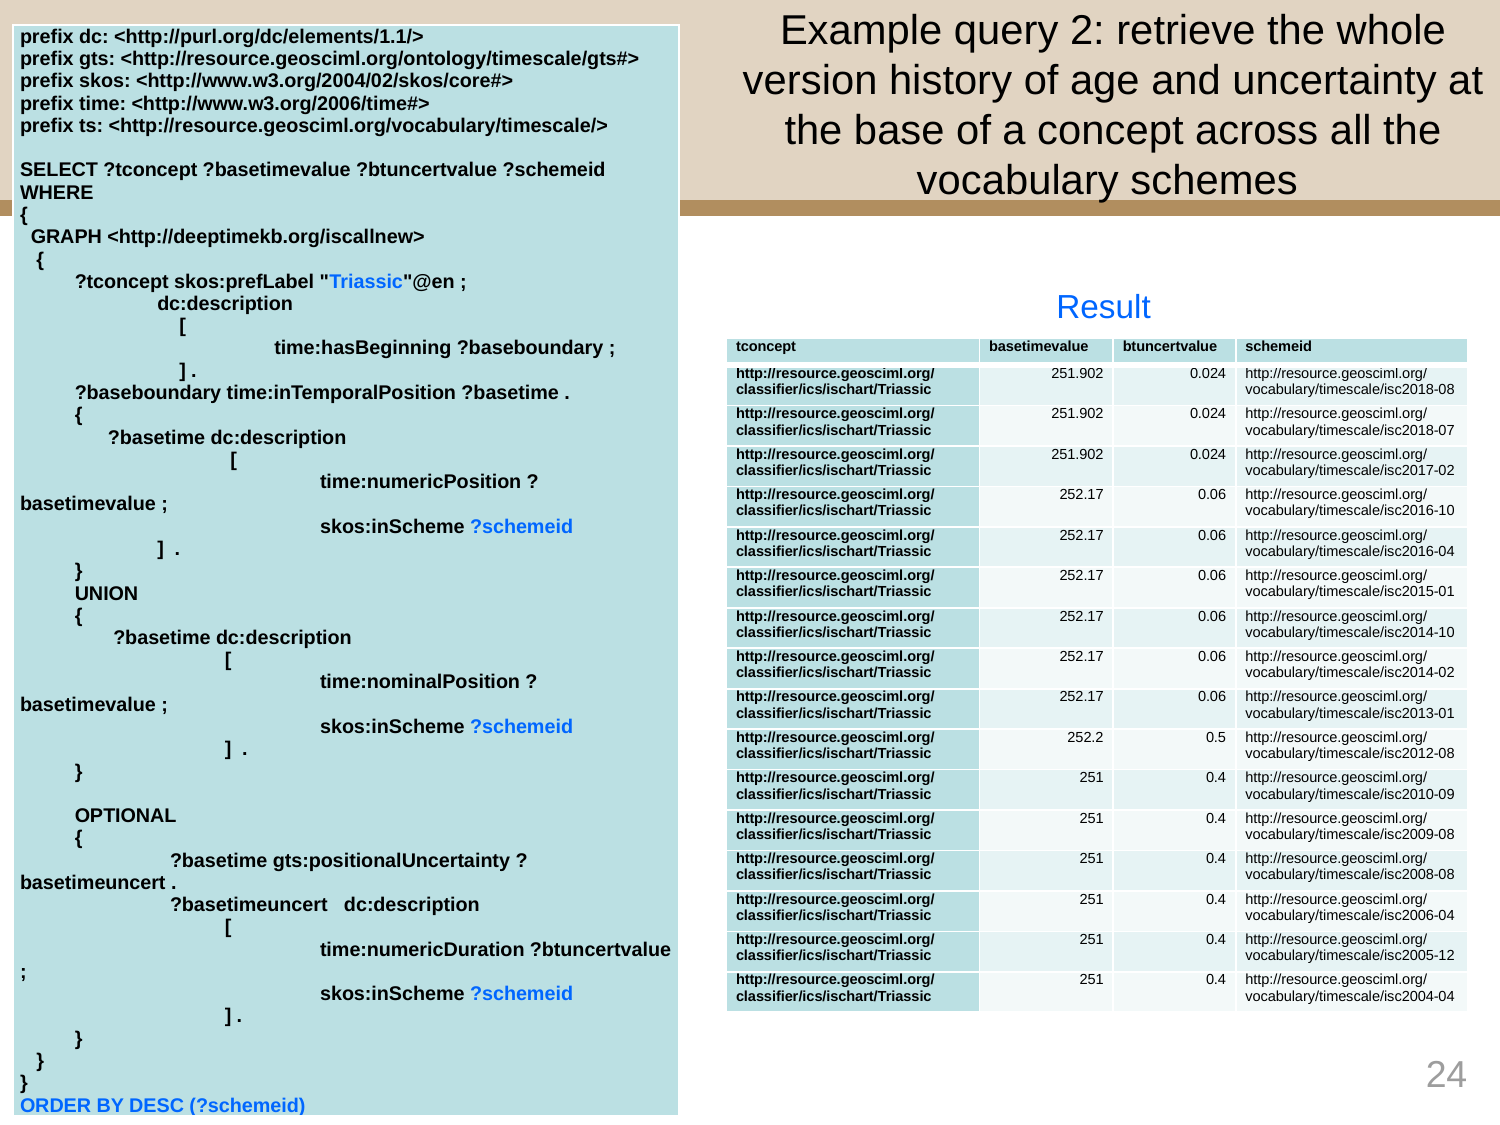

# Example query 2: retrieve the whole version history of age and uncertainty at the base of a concept across all the vocabulary schemes
| prefix dc: <http://purl.org/dc/elements/1.1/> prefix gts: <http://resource.geosciml.org/ontology/timescale/gts#> prefix skos: <http://www.w3.org/2004/02/skos/core#> prefix time: <http://www.w3.org/2006/time#> prefix ts: <http://resource.geosciml.org/vocabulary/timescale/>   SELECT ?tconcept ?basetimevalue ?btuncertvalue ?schemeid WHERE { GRAPH <http://deeptimekb.org/iscallnew> { ?tconcept skos:prefLabel "Triassic"@en ; dc:description [ time:hasBeginning ?baseboundary ; ] . ?baseboundary time:inTemporalPosition ?basetime . { ?basetime dc:description [ time:numericPosition ?basetimevalue ; skos:inScheme ?schemeid ] . } UNION { ?basetime dc:description [ time:nominalPosition ?basetimevalue ; skos:inScheme ?schemeid ] . }   OPTIONAL { ?basetime gts:positionalUncertainty ?basetimeuncert . ?basetimeuncert dc:description [ time:numericDuration ?btuncertvalue ; skos:inScheme ?schemeid ] . } } } ORDER BY DESC (?schemeid) |
| --- |
Result
| tconcept | basetimevalue | btuncertvalue | schemeid |
| --- | --- | --- | --- |
| http://resource.geosciml.org/classifier/ics/ischart/Triassic | 251.902 | 0.024 | http://resource.geosciml.org/vocabulary/timescale/isc2018-08 |
| http://resource.geosciml.org/classifier/ics/ischart/Triassic | 251.902 | 0.024 | http://resource.geosciml.org/vocabulary/timescale/isc2018-07 |
| http://resource.geosciml.org/classifier/ics/ischart/Triassic | 251.902 | 0.024 | http://resource.geosciml.org/vocabulary/timescale/isc2017-02 |
| http://resource.geosciml.org/classifier/ics/ischart/Triassic | 252.17 | 0.06 | http://resource.geosciml.org/vocabulary/timescale/isc2016-10 |
| http://resource.geosciml.org/classifier/ics/ischart/Triassic | 252.17 | 0.06 | http://resource.geosciml.org/vocabulary/timescale/isc2016-04 |
| http://resource.geosciml.org/classifier/ics/ischart/Triassic | 252.17 | 0.06 | http://resource.geosciml.org/vocabulary/timescale/isc2015-01 |
| http://resource.geosciml.org/classifier/ics/ischart/Triassic | 252.17 | 0.06 | http://resource.geosciml.org/vocabulary/timescale/isc2014-10 |
| http://resource.geosciml.org/classifier/ics/ischart/Triassic | 252.17 | 0.06 | http://resource.geosciml.org/vocabulary/timescale/isc2014-02 |
| http://resource.geosciml.org/classifier/ics/ischart/Triassic | 252.17 | 0.06 | http://resource.geosciml.org/vocabulary/timescale/isc2013-01 |
| http://resource.geosciml.org/classifier/ics/ischart/Triassic | 252.2 | 0.5 | http://resource.geosciml.org/vocabulary/timescale/isc2012-08 |
| http://resource.geosciml.org/classifier/ics/ischart/Triassic | 251 | 0.4 | http://resource.geosciml.org/vocabulary/timescale/isc2010-09 |
| http://resource.geosciml.org/classifier/ics/ischart/Triassic | 251 | 0.4 | http://resource.geosciml.org/vocabulary/timescale/isc2009-08 |
| http://resource.geosciml.org/classifier/ics/ischart/Triassic | 251 | 0.4 | http://resource.geosciml.org/vocabulary/timescale/isc2008-08 |
| http://resource.geosciml.org/classifier/ics/ischart/Triassic | 251 | 0.4 | http://resource.geosciml.org/vocabulary/timescale/isc2006-04 |
| http://resource.geosciml.org/classifier/ics/ischart/Triassic | 251 | 0.4 | http://resource.geosciml.org/vocabulary/timescale/isc2005-12 |
| http://resource.geosciml.org/classifier/ics/ischart/Triassic | 251 | 0.4 | http://resource.geosciml.org/vocabulary/timescale/isc2004-04 |
24